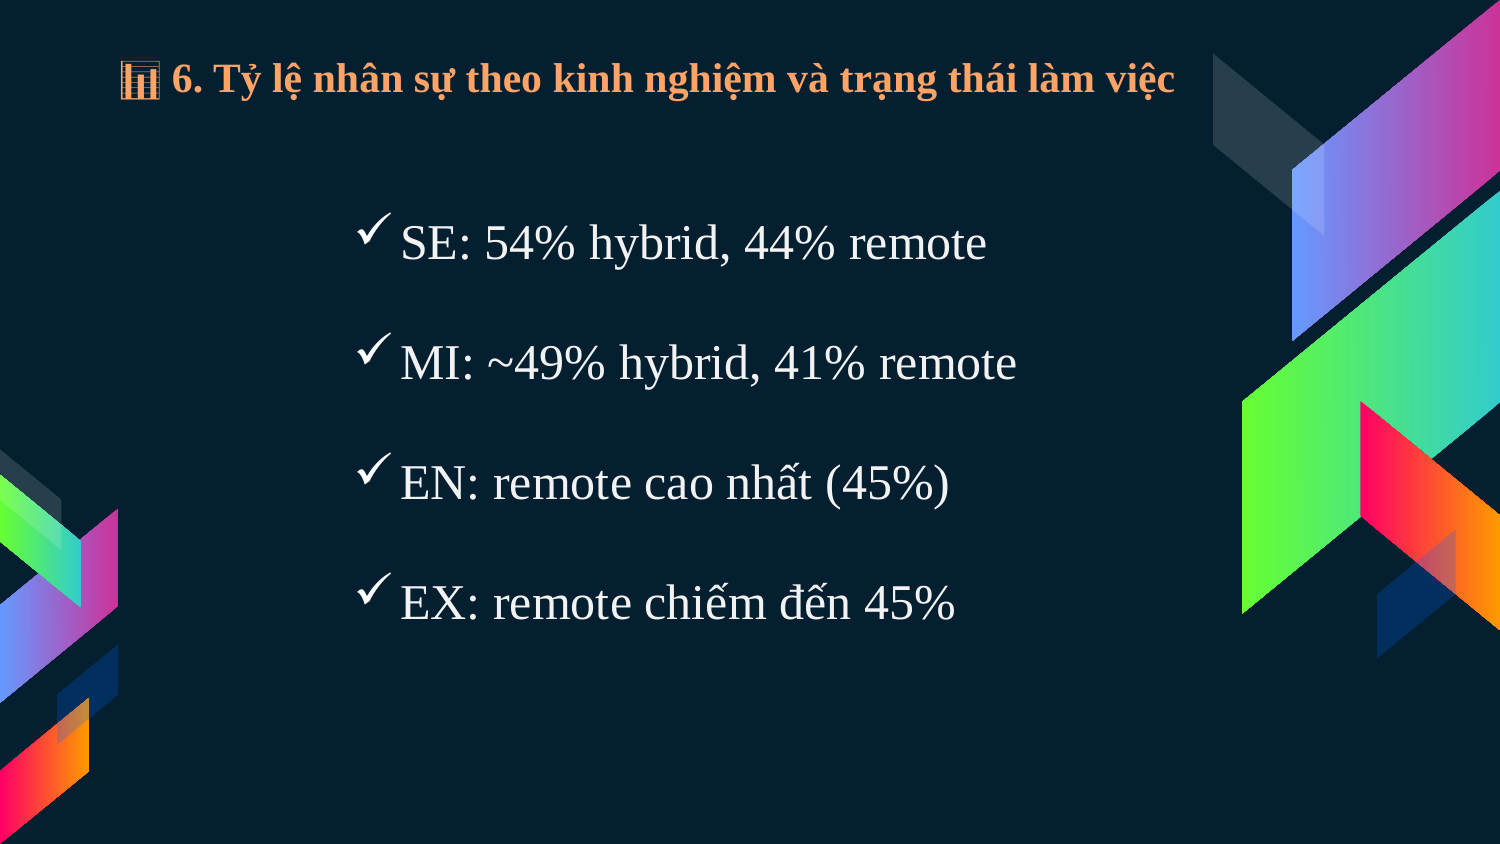

# 📊 6. Tỷ lệ nhân sự theo kinh nghiệm và trạng thái làm việc
SE: 54% hybrid, 44% remote

MI: ~49% hybrid, 41% remote

EN: remote cao nhất (45%)

EX: remote chiếm đến 45%
62